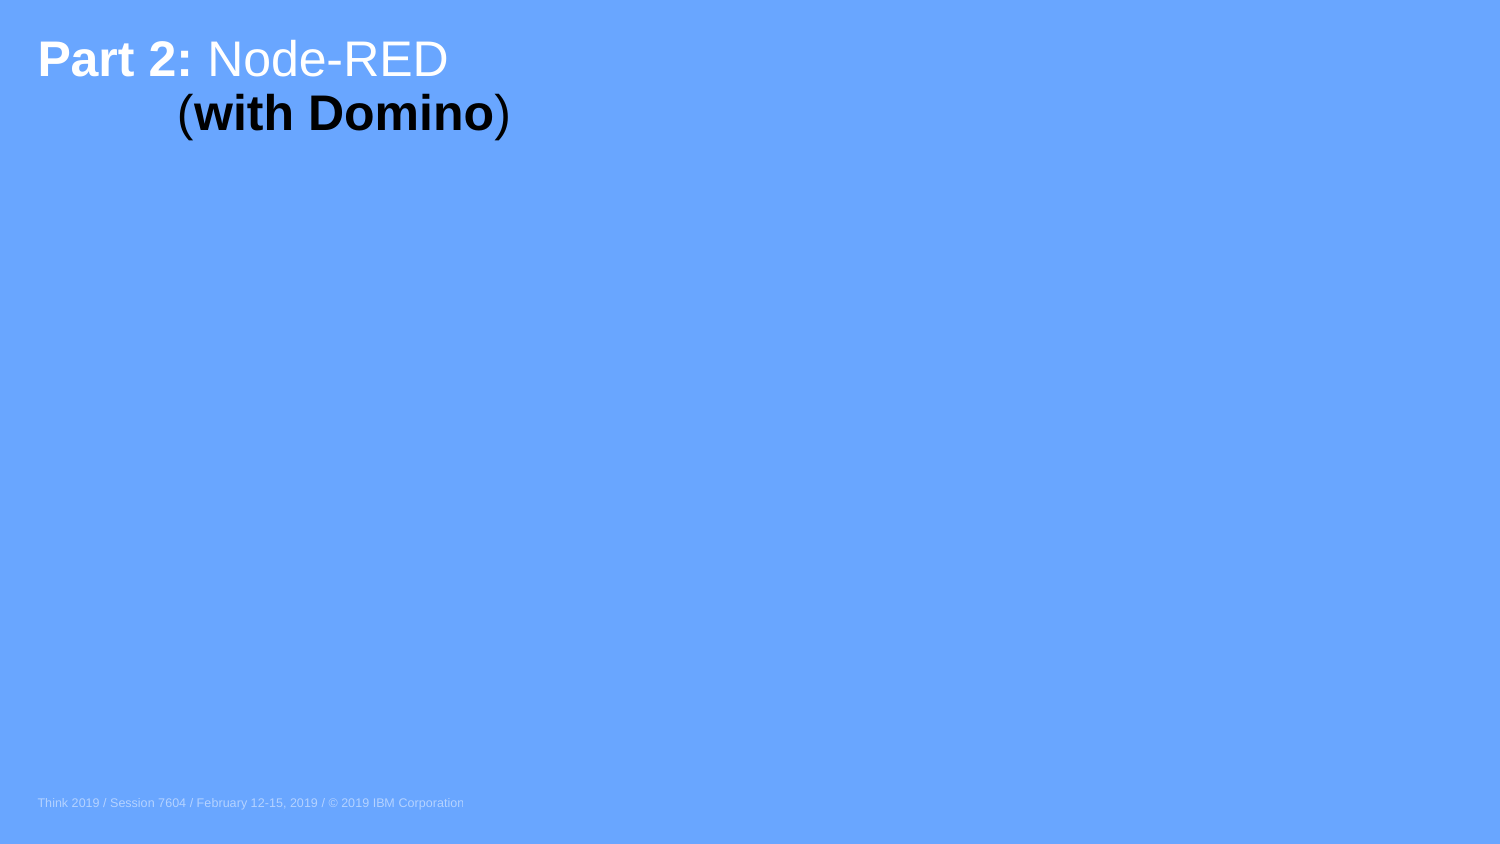

# Part 2: Node-RED (with Domino)
Think 2019 / Session 7604 / February 12-15, 2019 / © 2019 IBM Corporation